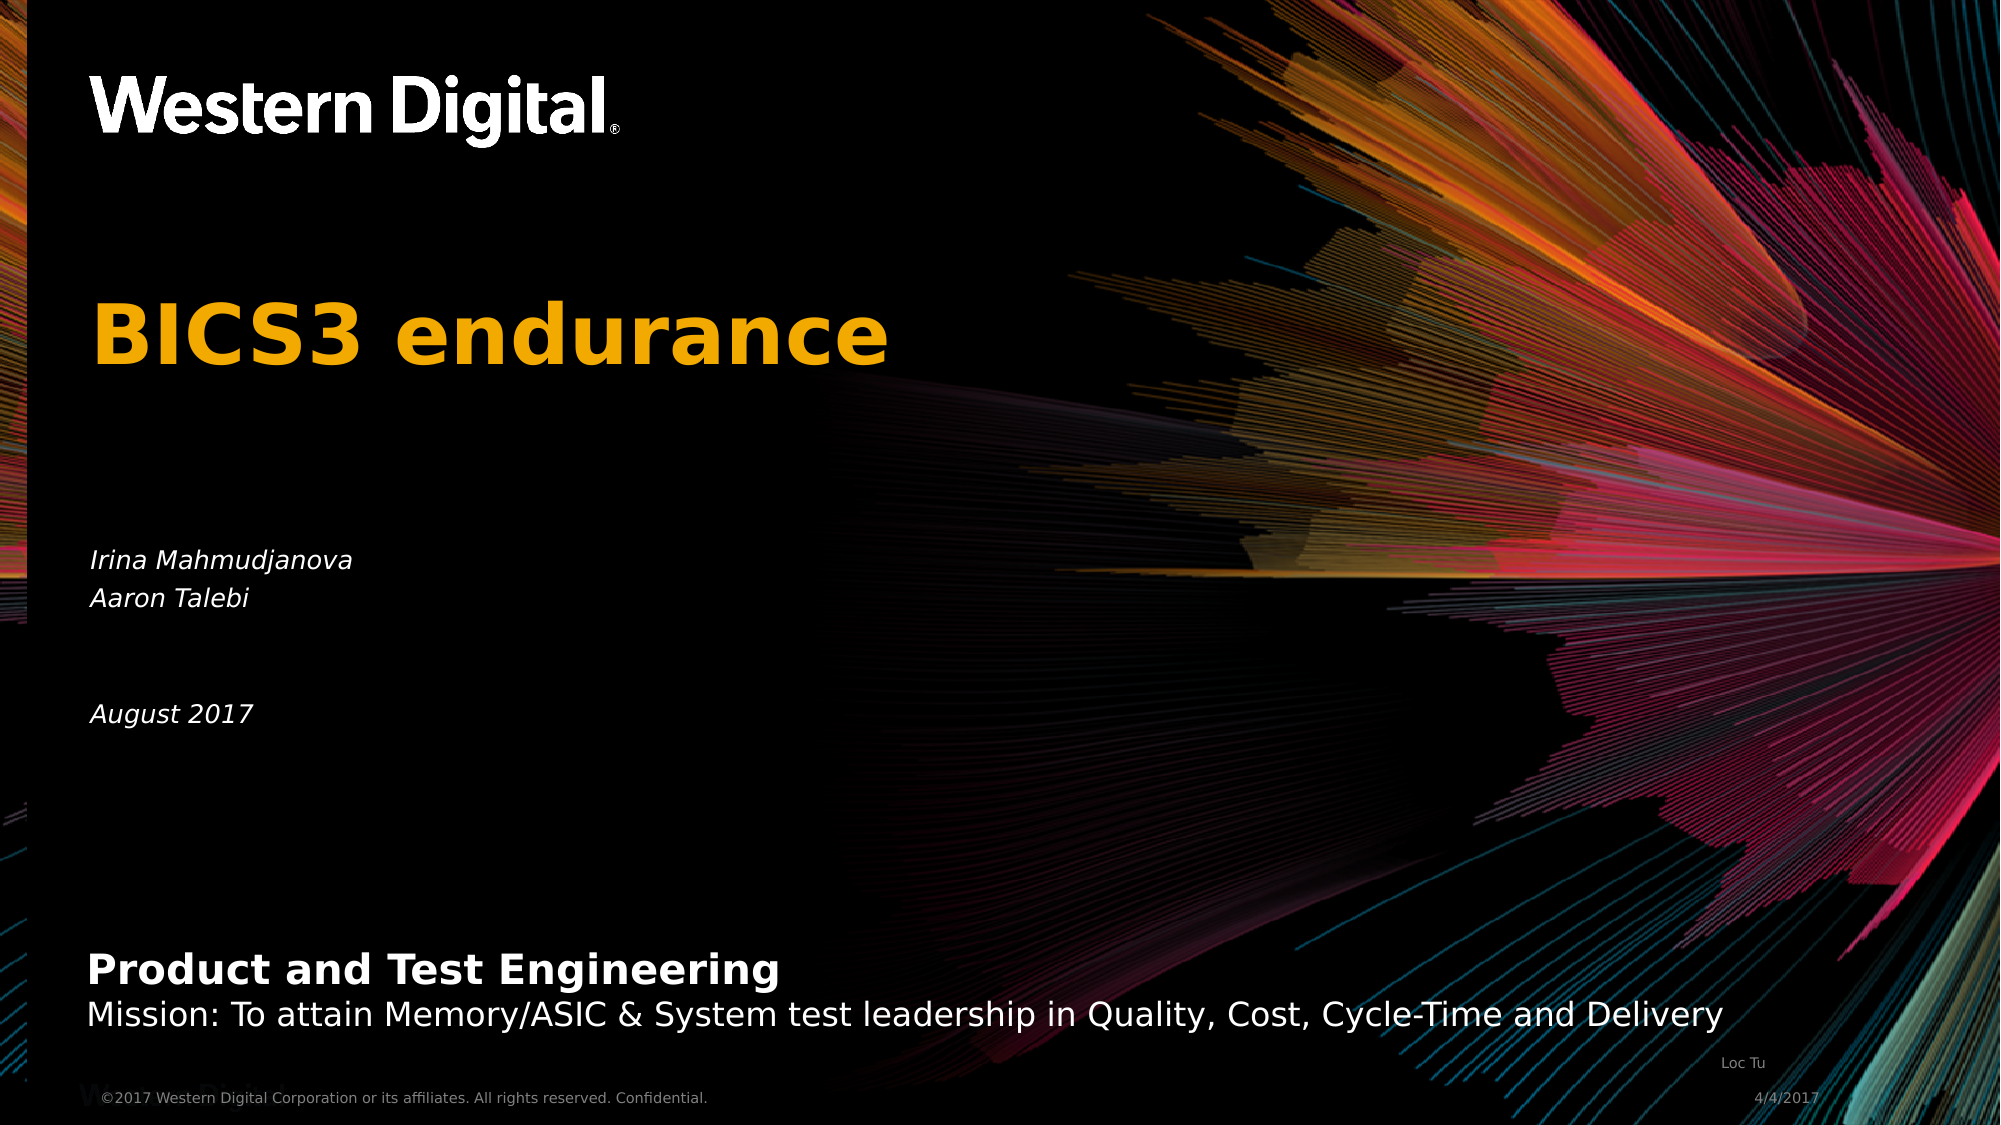

# BICS3 endurance
Irina Mahmudjanova
Aaron Talebi

August 2017
©2017 Western Digital Corporation or its affiliates. All rights reserved. Confidential.
Loc Tu                             4/4/2017
1